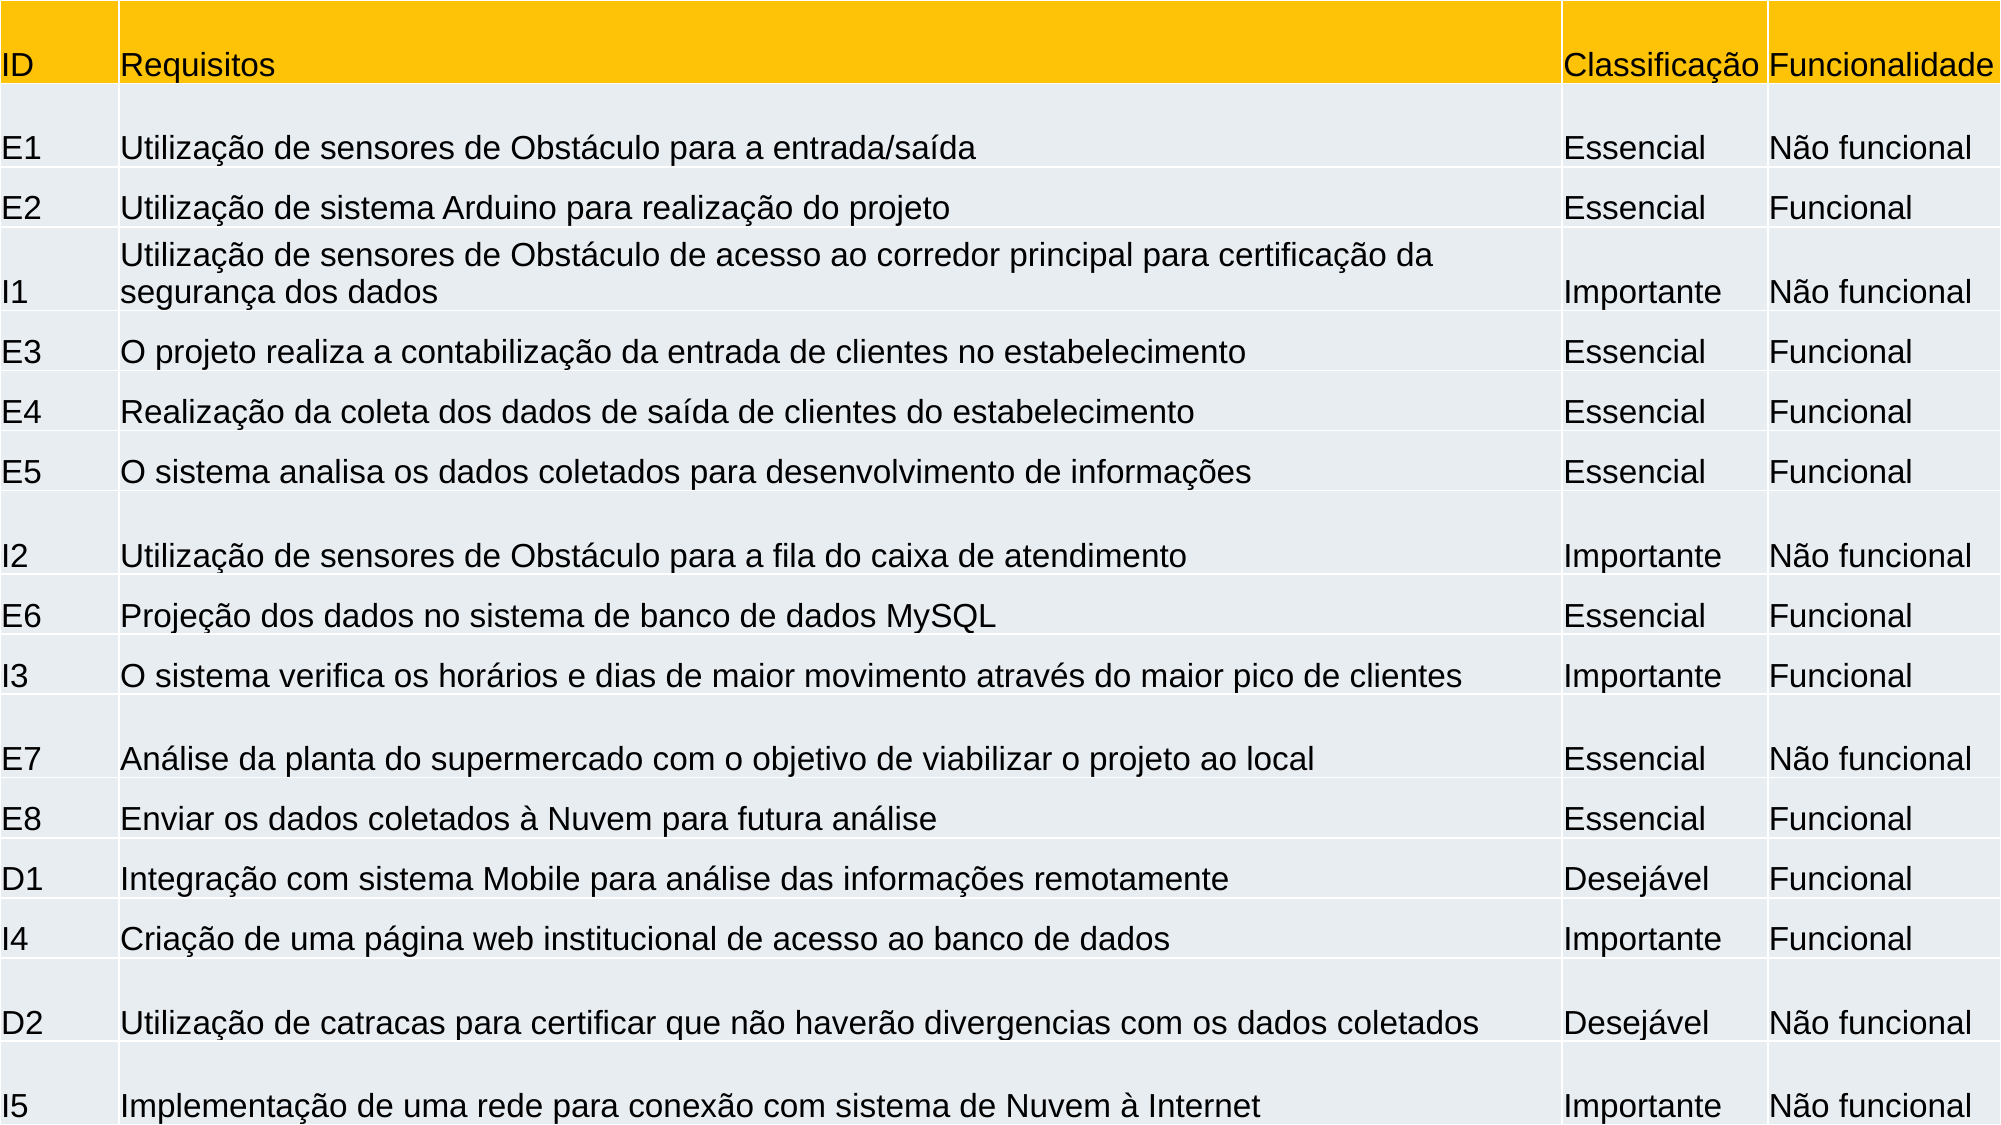

| ID | Requisitos | Classificação | Funcionalidade |
| --- | --- | --- | --- |
| E1 | Utilização de sensores de Obstáculo para a entrada/saída | Essencial | Não funcional |
| E2 | Utilização de sistema Arduino para realização do projeto | Essencial | Funcional |
| I1 | Utilização de sensores de Obstáculo de acesso ao corredor principal para certificação da segurança dos dados | Importante | Não funcional |
| E3 | O projeto realiza a contabilização da entrada de clientes no estabelecimento | Essencial | Funcional |
| E4 | Realização da coleta dos dados de saída de clientes do estabelecimento | Essencial | Funcional |
| E5 | O sistema analisa os dados coletados para desenvolvimento de informações | Essencial | Funcional |
| I2 | Utilização de sensores de Obstáculo para a fila do caixa de atendimento | Importante | Não funcional |
| E6 | Projeção dos dados no sistema de banco de dados MySQL | Essencial | Funcional |
| I3 | O sistema verifica os horários e dias de maior movimento através do maior pico de clientes | Importante | Funcional |
| E7 | Análise da planta do supermercado com o objetivo de viabilizar o projeto ao local | Essencial | Não funcional |
| E8 | Enviar os dados coletados à Nuvem para futura análise | Essencial | Funcional |
| D1 | Integração com sistema Mobile para análise das informações remotamente | Desejável | Funcional |
| I4 | Criação de uma página web institucional de acesso ao banco de dados | Importante | Funcional |
| D2 | Utilização de catracas para certificar que não haverão divergencias com os dados coletados | Desejável | Não funcional |
| I5 | Implementação de uma rede para conexão com sistema de Nuvem à Internet | Importante | Não funcional |